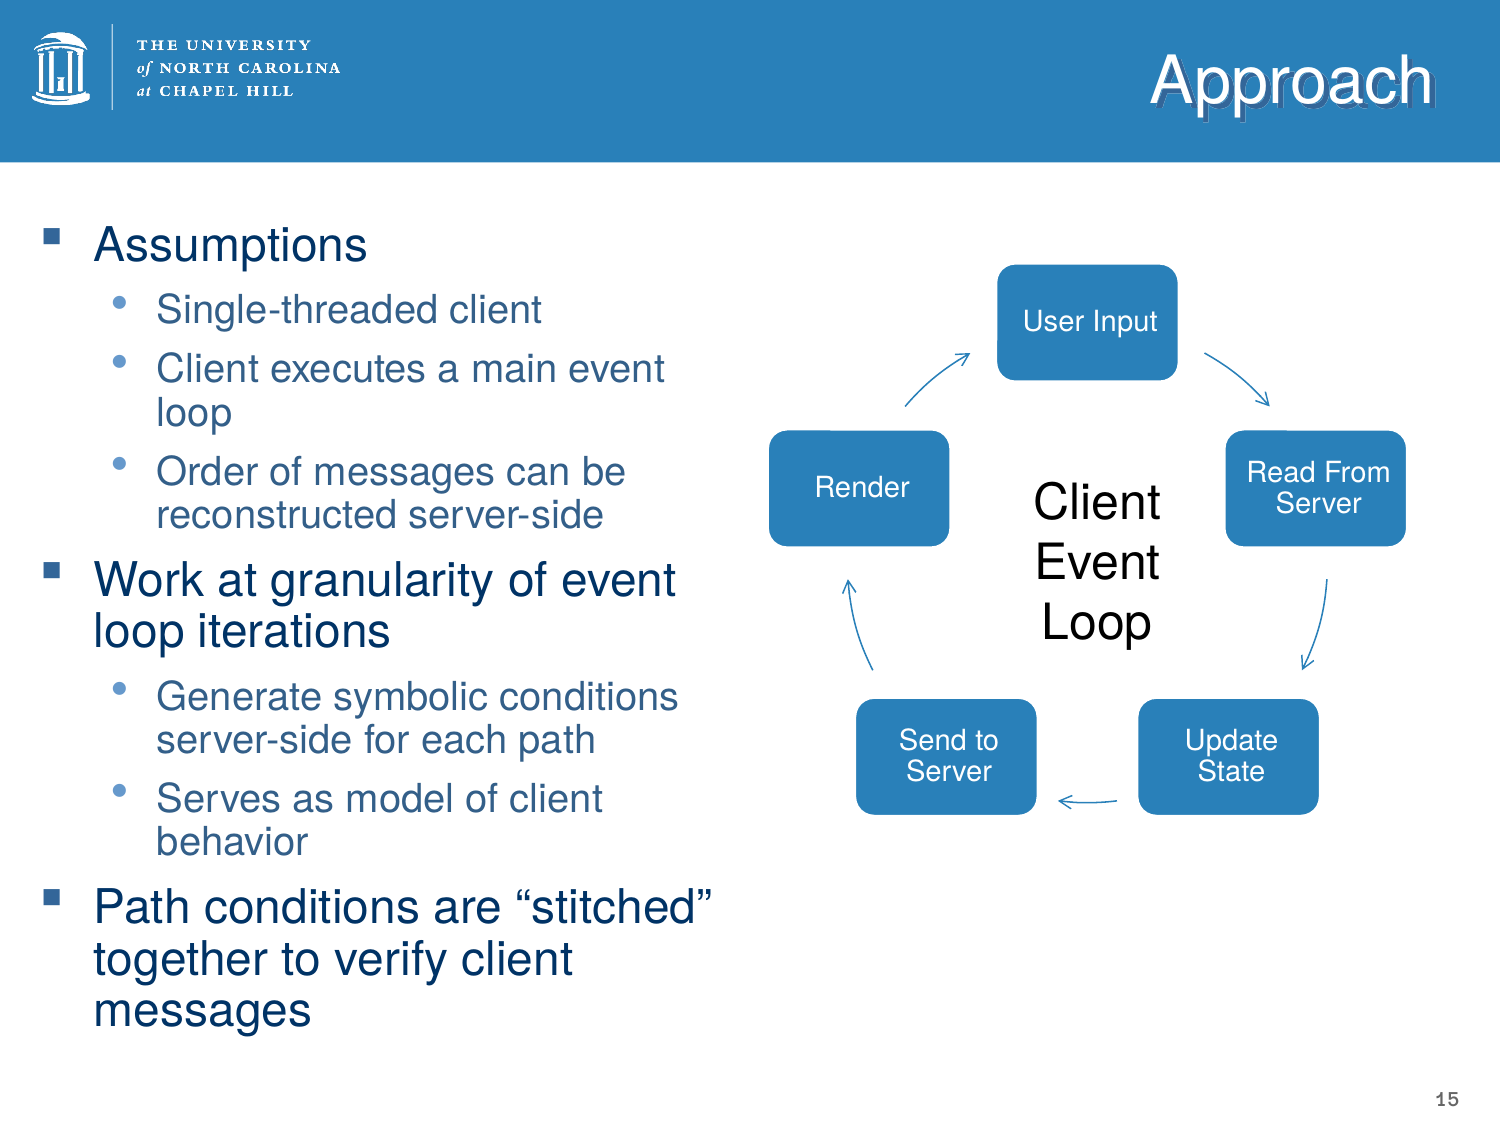

# Approach
Assumptions
Single-threaded client
Client executes a main event loop
Order of messages can be reconstructed server-side
Work at granularity of event loop iterations
Generate symbolic conditions server-side for each path
Serves as model of client behavior
Path conditions are “stitched” together to verify client messages

User Input
Read From Server
Update State
Send to Server
Render
Client Event Loop